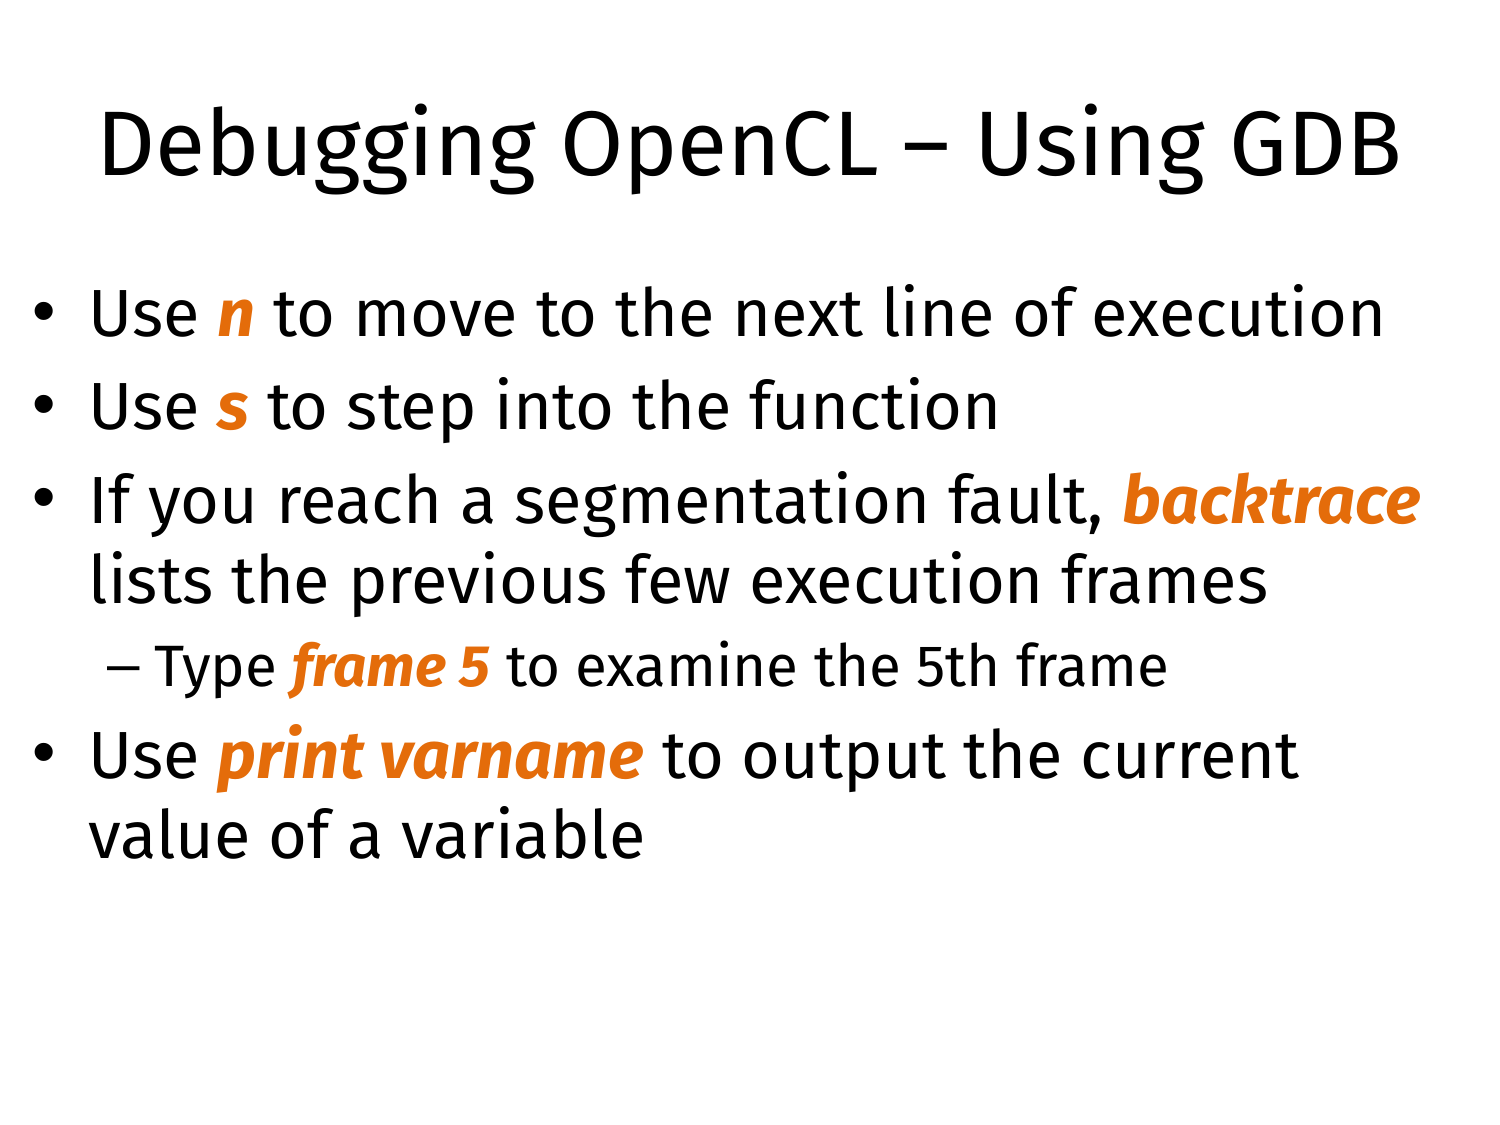

Debugging OpenCL – Using GDB
Use n to move to the next line of execution
Use s to step into the function
If you reach a segmentation fault, backtrace lists the previous few execution frames
Type frame 5 to examine the 5th frame
Use print varname to output the current value of a variable